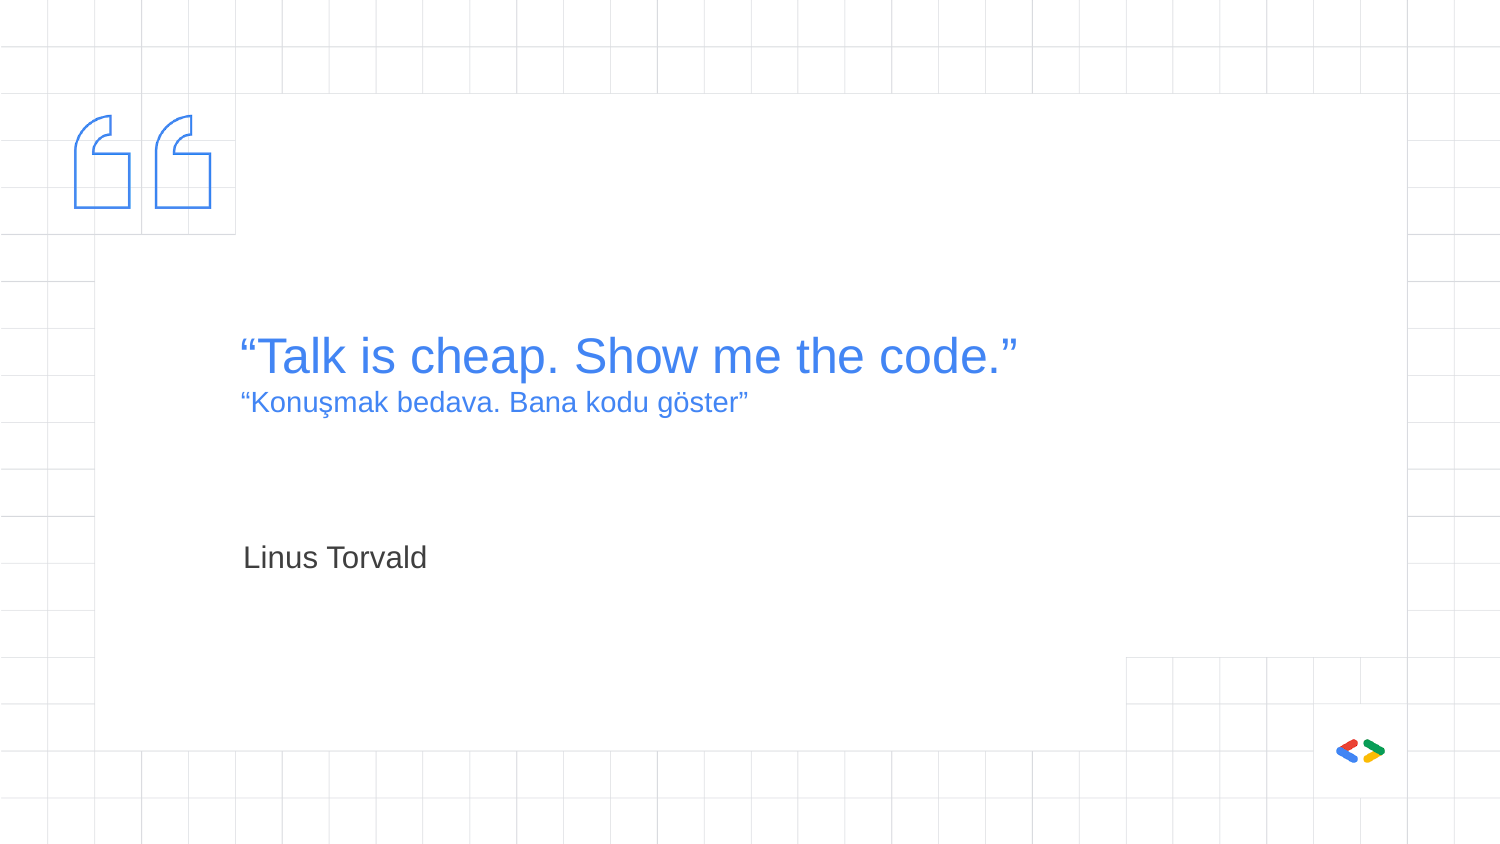

# “Talk is cheap. Show me the code.”
“Konuşmak bedava. Bana kodu göster”
Linus Torvald